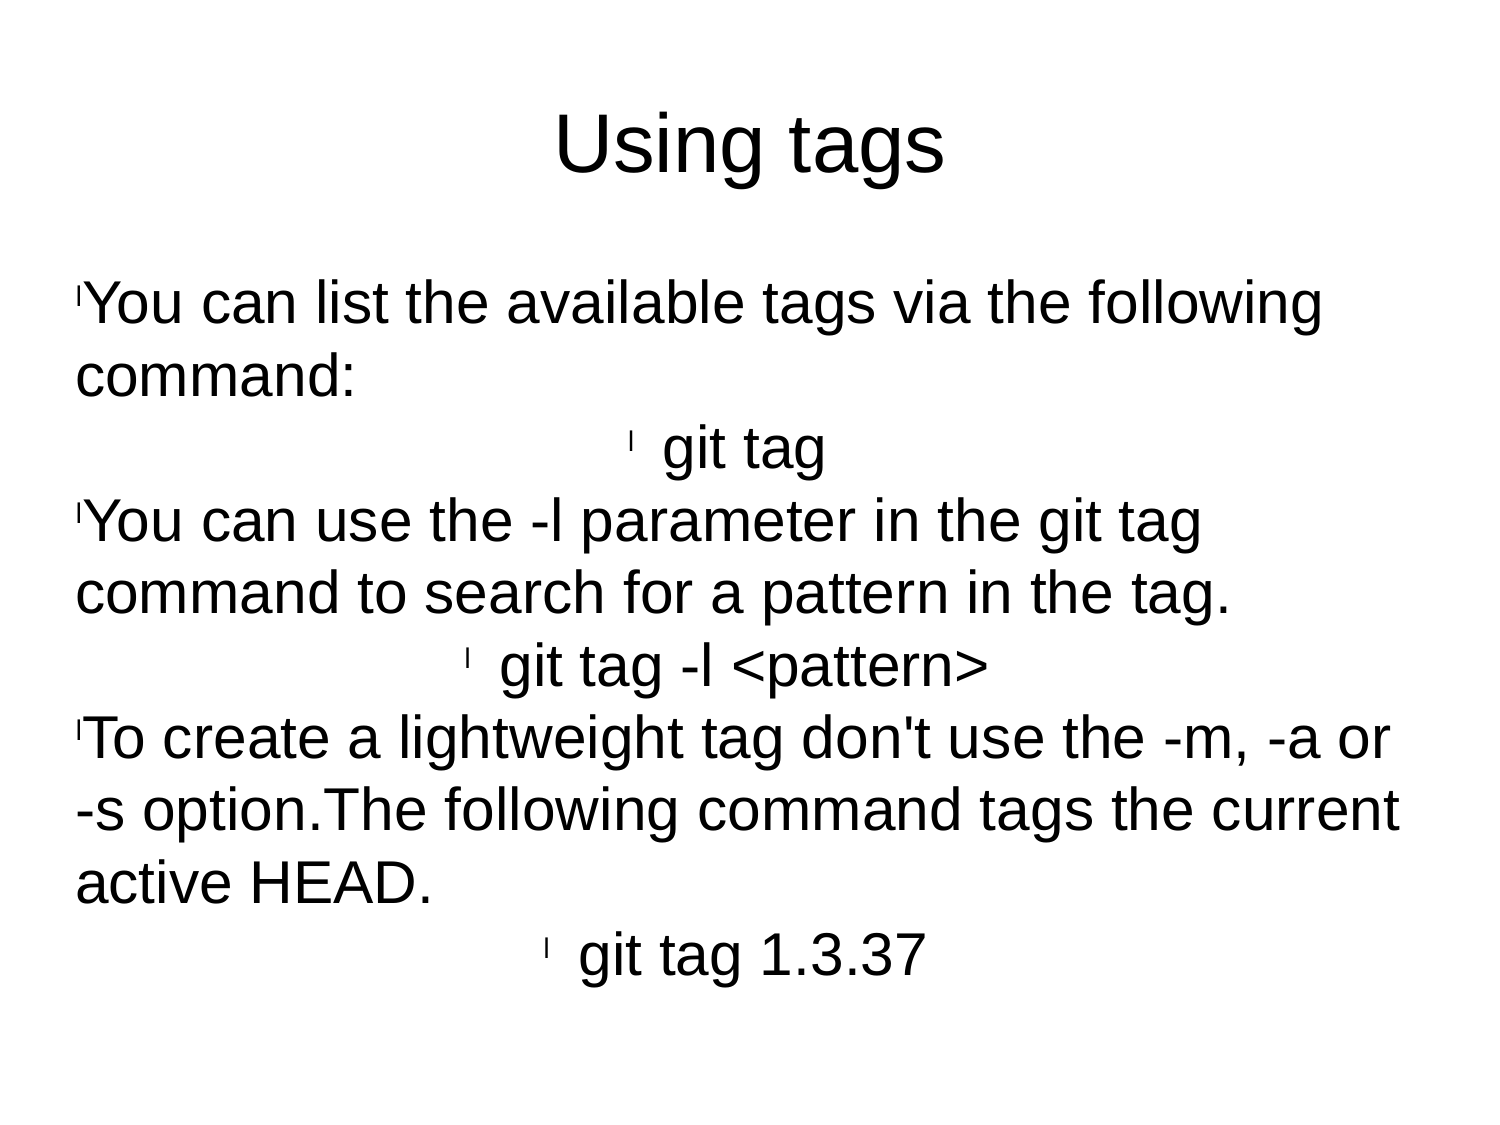

Using tags
You can list the available tags via the following command:
git tag
You can use the -l parameter in the git tag command to search for a pattern in the tag.
git tag -l <pattern>
To create a lightweight tag don't use the -m, -a or -s option.The following command tags the current active HEAD.
git tag 1.3.37